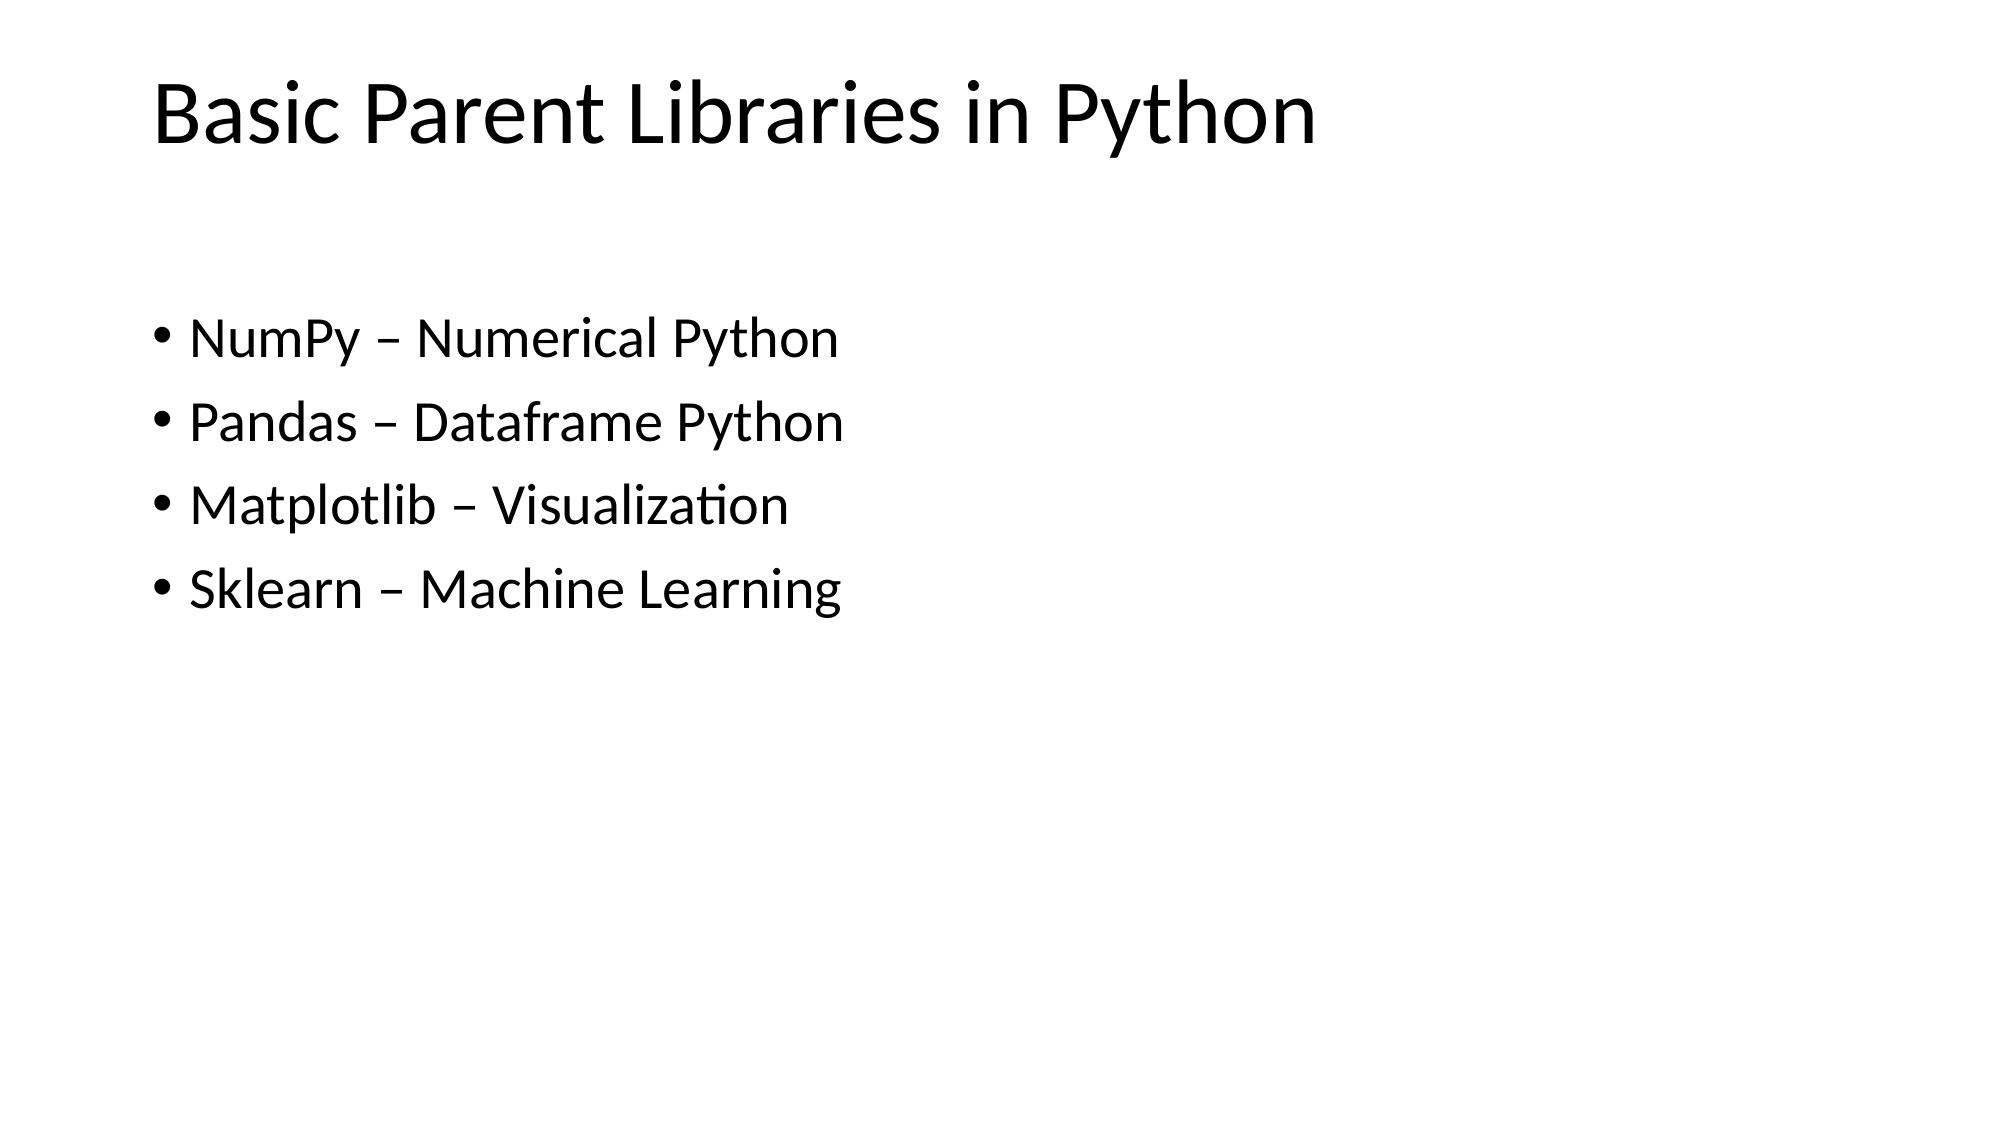

# Basic Parent Libraries in Python
NumPy – Numerical Python
Pandas – Dataframe Python
Matplotlib – Visualization
Sklearn – Machine Learning